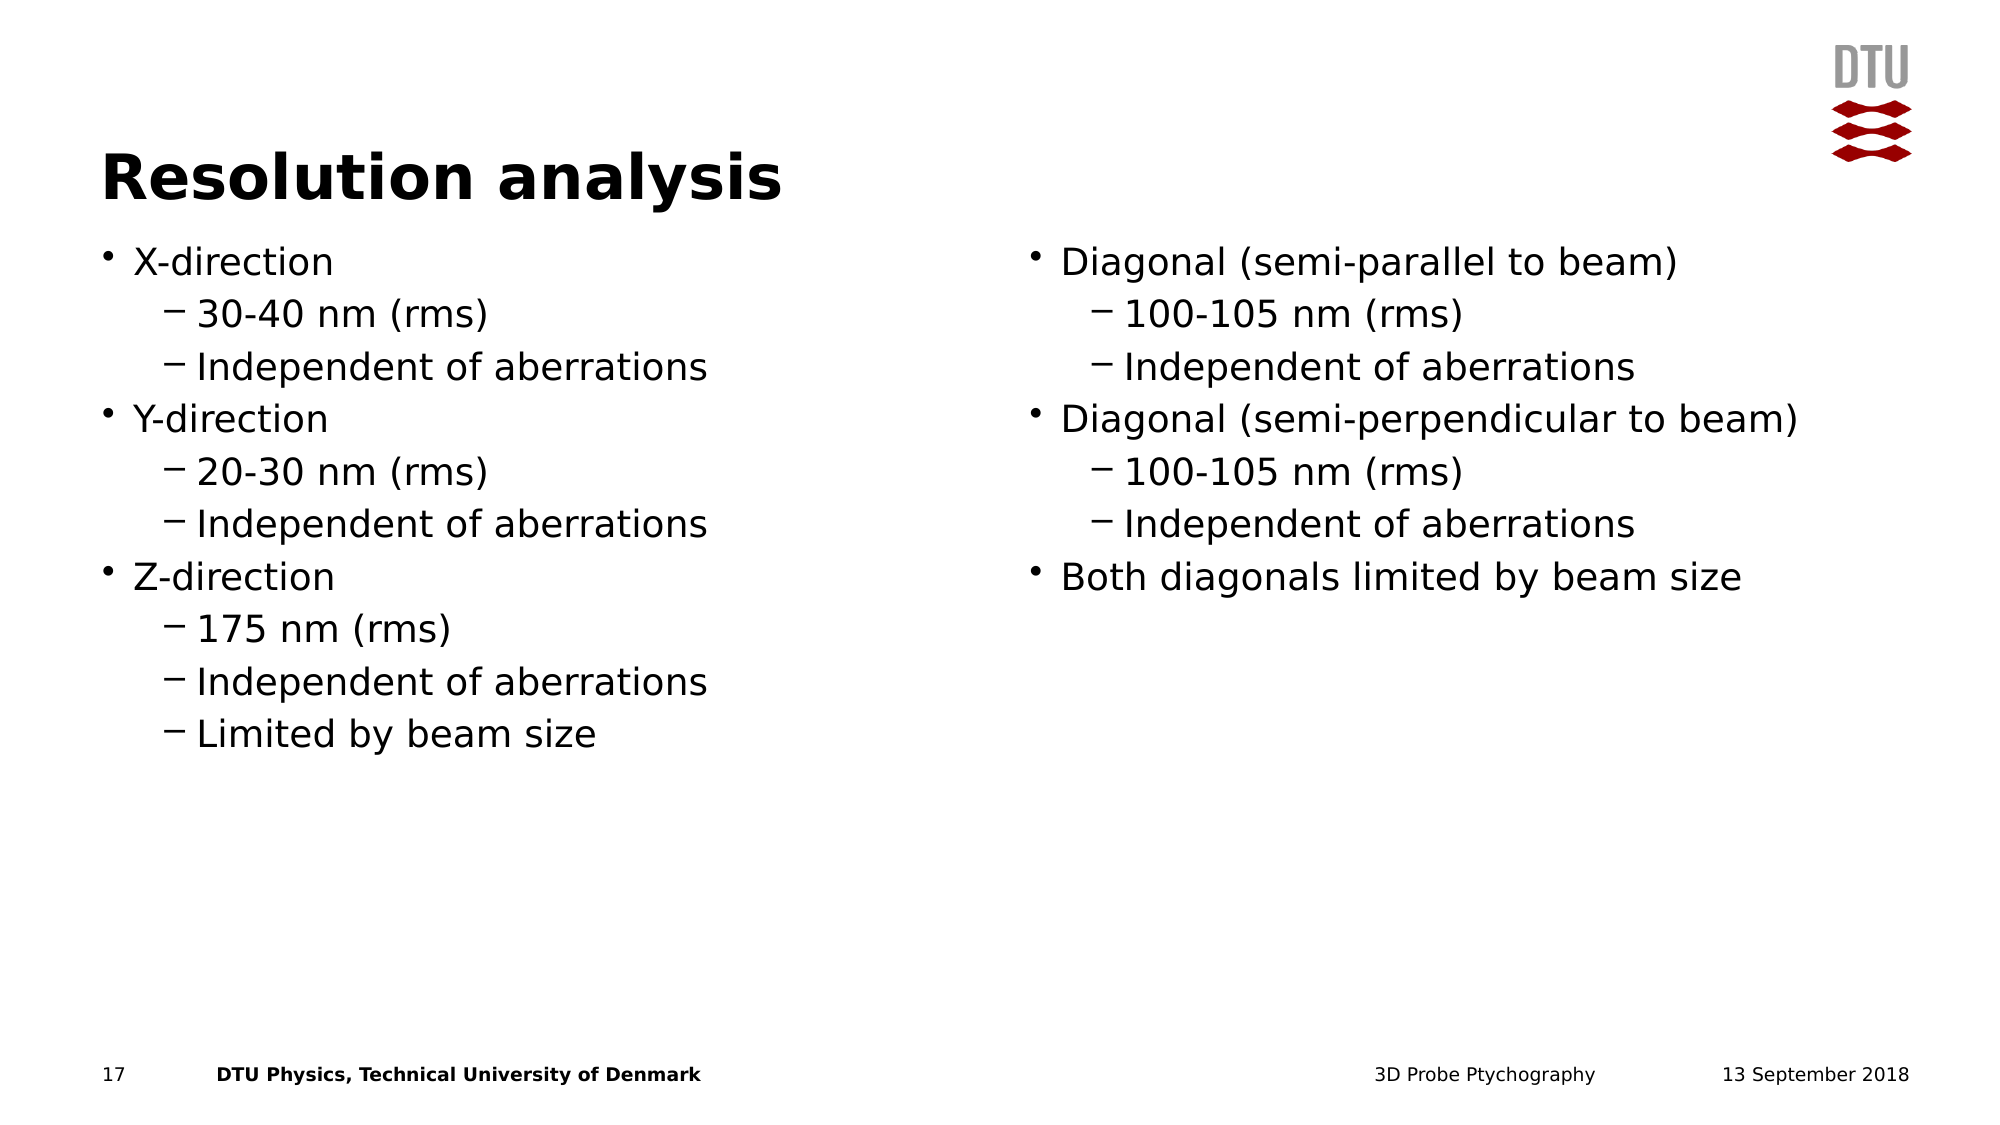

# Resolution analysis
X-direction
30-40 nm (rms)
Independent of aberrations
Y-direction
20-30 nm (rms)
Independent of aberrations
Z-direction
175 nm (rms)
Independent of aberrations
Limited by beam size
Diagonal (semi-parallel to beam)
100-105 nm (rms)
Independent of aberrations
Diagonal (semi-perpendicular to beam)
100-105 nm (rms)
Independent of aberrations
Both diagonals limited by beam size
13 September 2018
17
3D Probe Ptychography